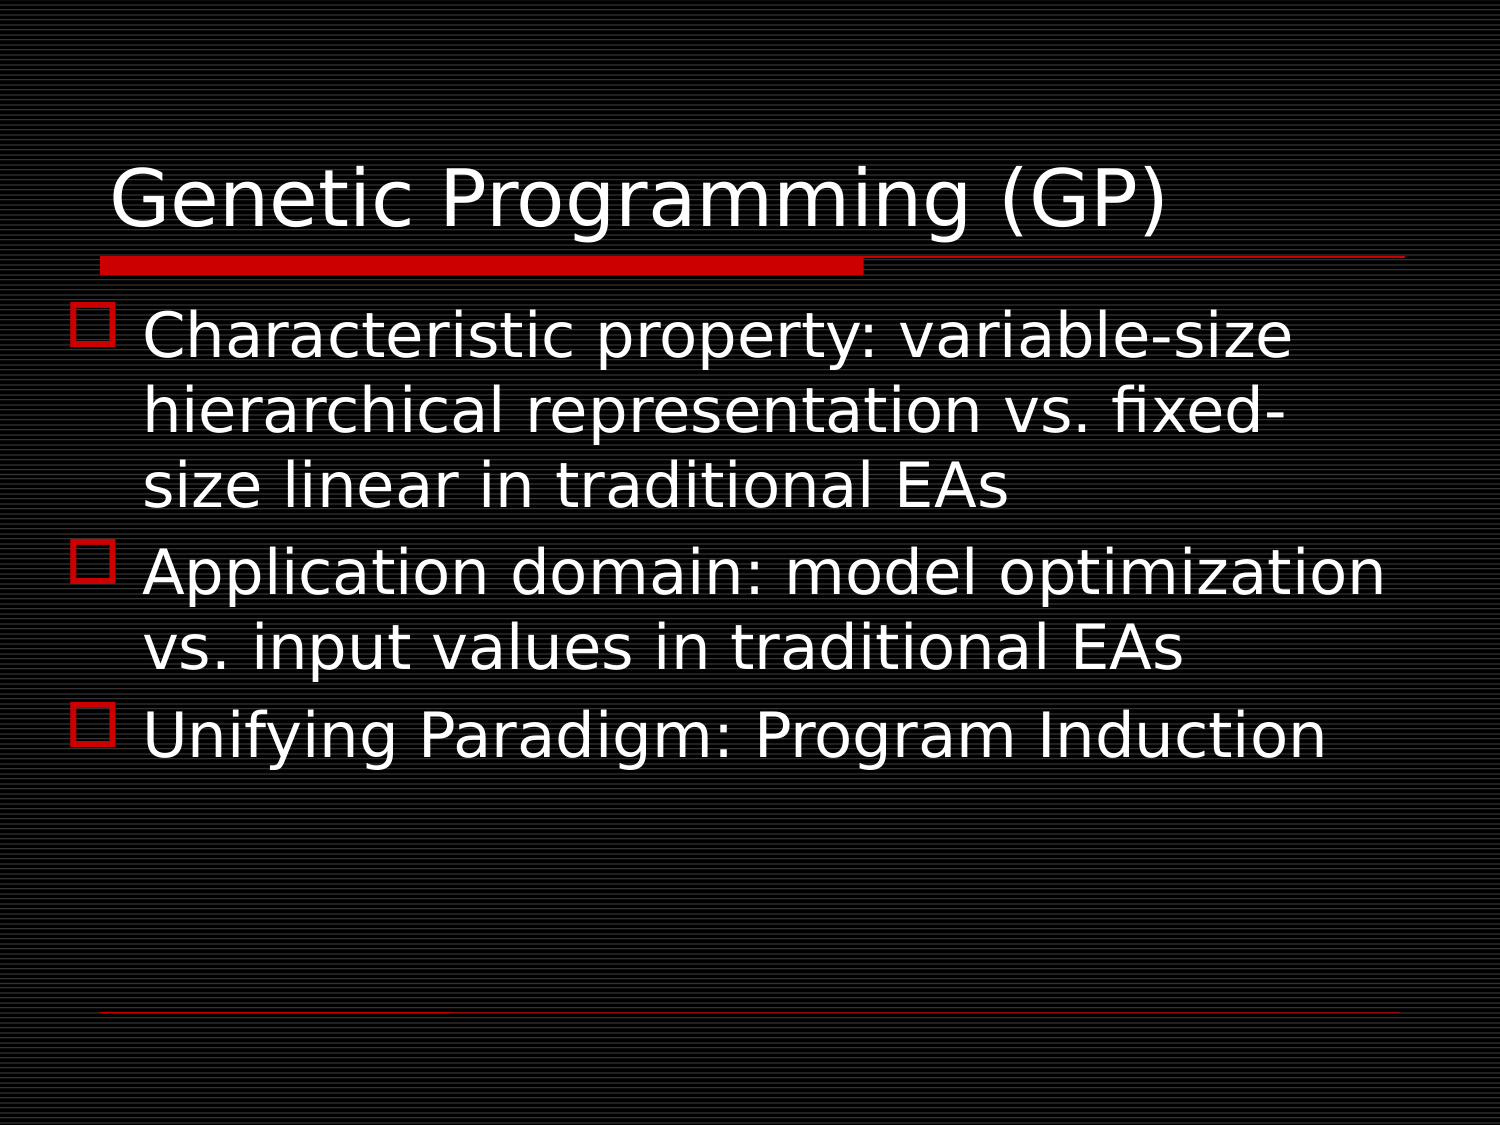

# Genetic Programming (GP)
Characteristic property: variable-size hierarchical representation vs. fixed-size linear in traditional EAs
Application domain: model optimization vs. input values in traditional EAs
Unifying Paradigm: Program Induction